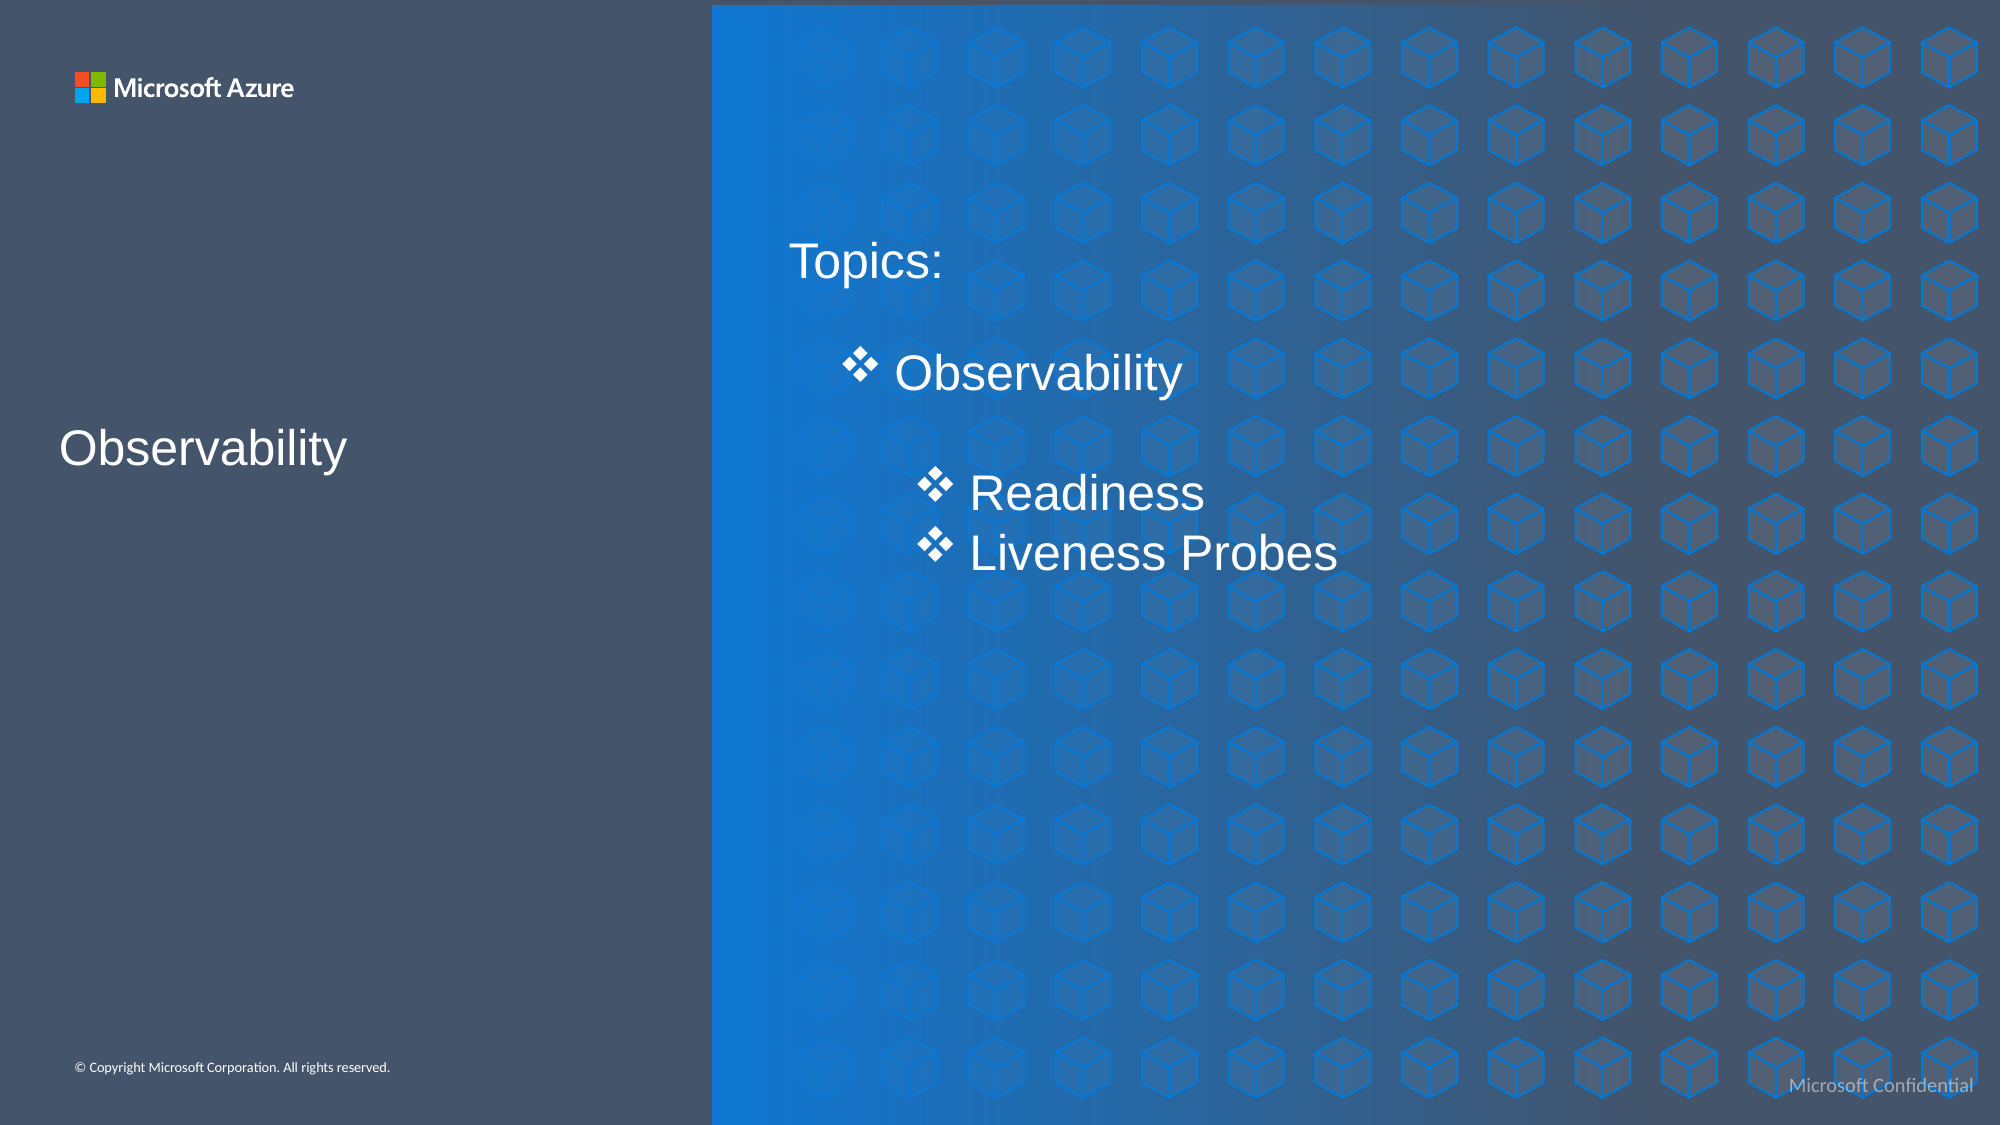

Topics:
Observability

Readiness
Liveness Probes
Observability
Microsoft Confidential